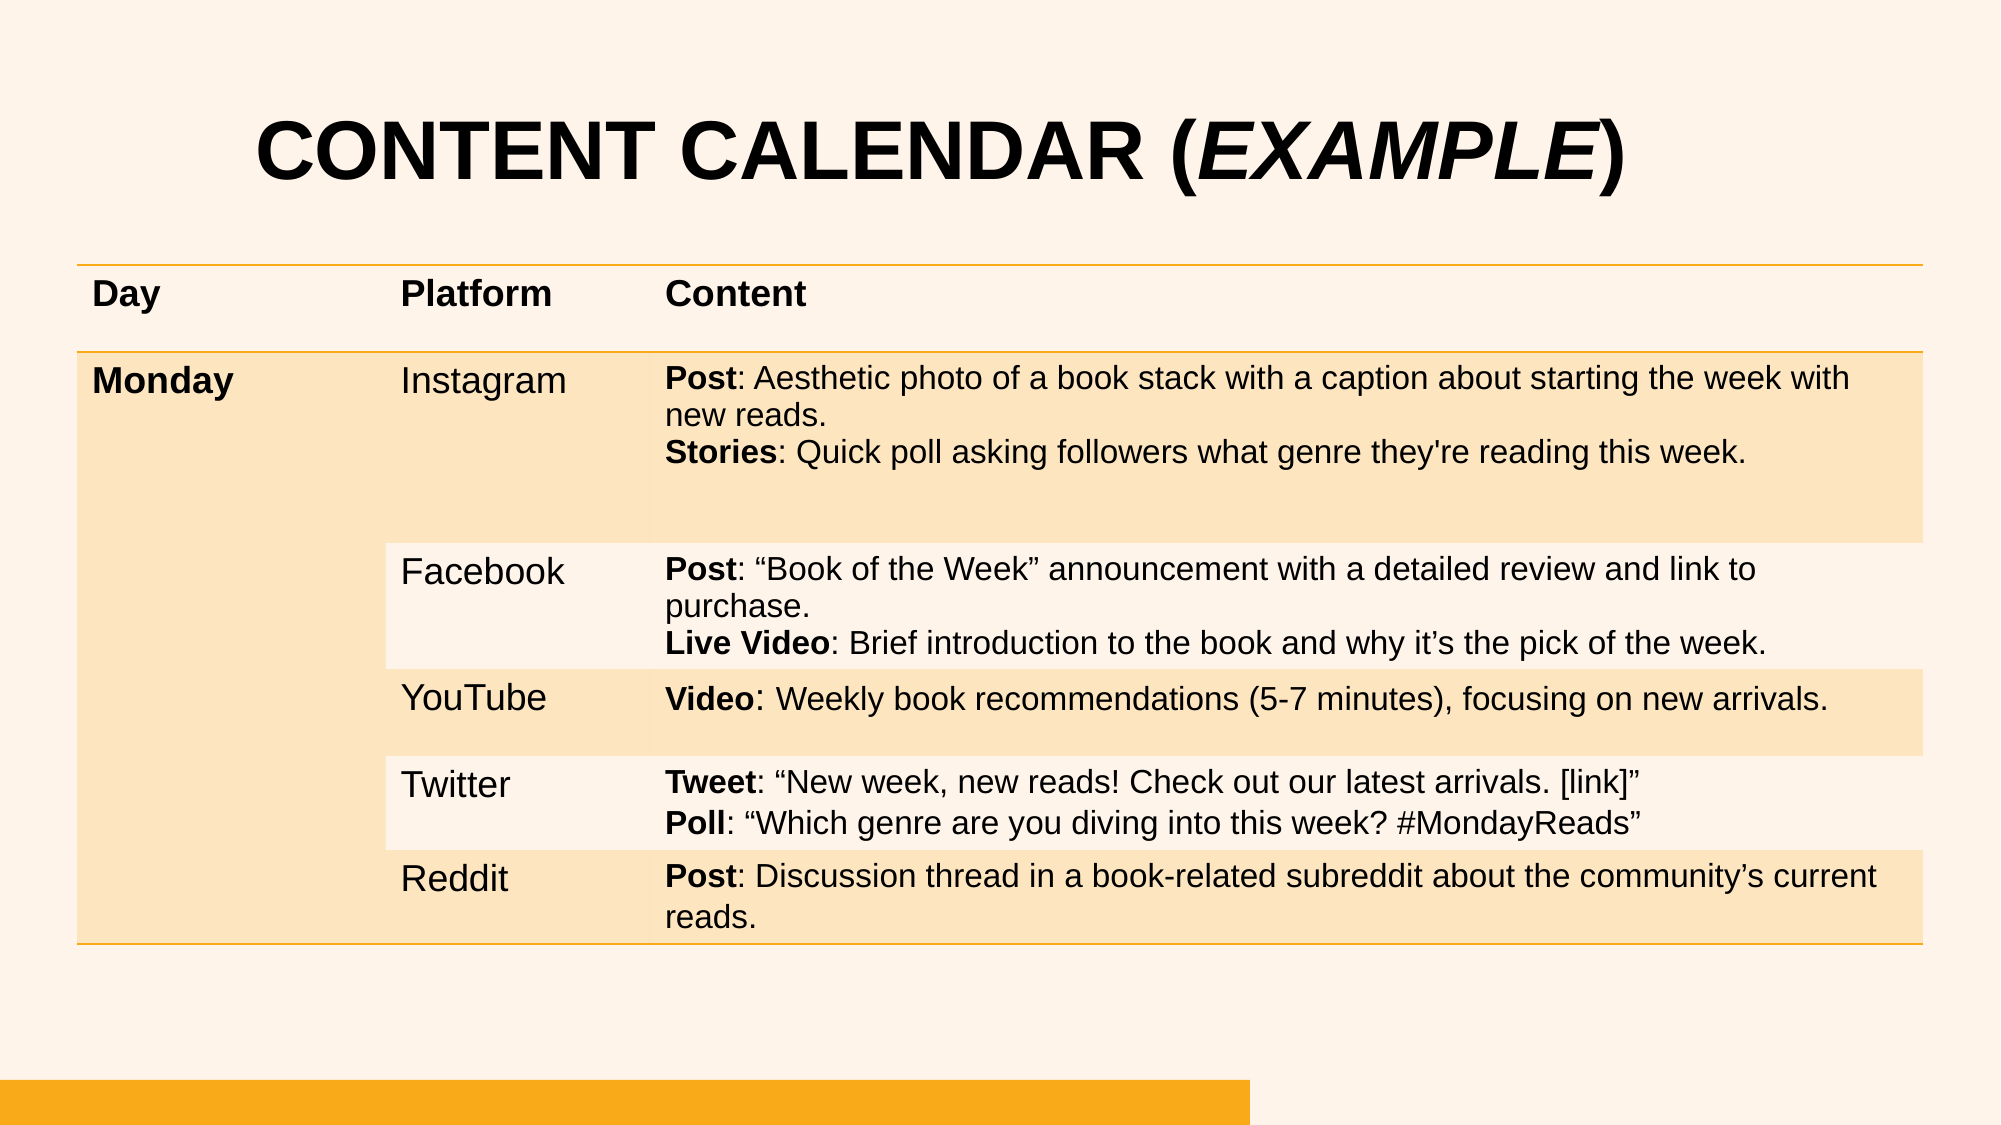

# Content Calendar (example)​
| Day | Platform | Content |
| --- | --- | --- |
| Monday | Instagram | Post: Aesthetic photo of a book stack with a caption about starting the week with new reads. Stories: Quick poll asking followers what genre they're reading this week. |
|  | Facebook | Post: “Book of the Week” announcement with a detailed review and link to purchase. Live Video: Brief introduction to the book and why it’s the pick of the week. |
|  | YouTube | Video: Weekly book recommendations (5-7 minutes), focusing on new arrivals. |
|  | Twitter | Tweet: “New week, new reads! Check out our latest arrivals. [link]” Poll: “Which genre are you diving into this week? #MondayReads” |
|  | Reddit | Post: Discussion thread in a book-related subreddit about the community’s current reads. |